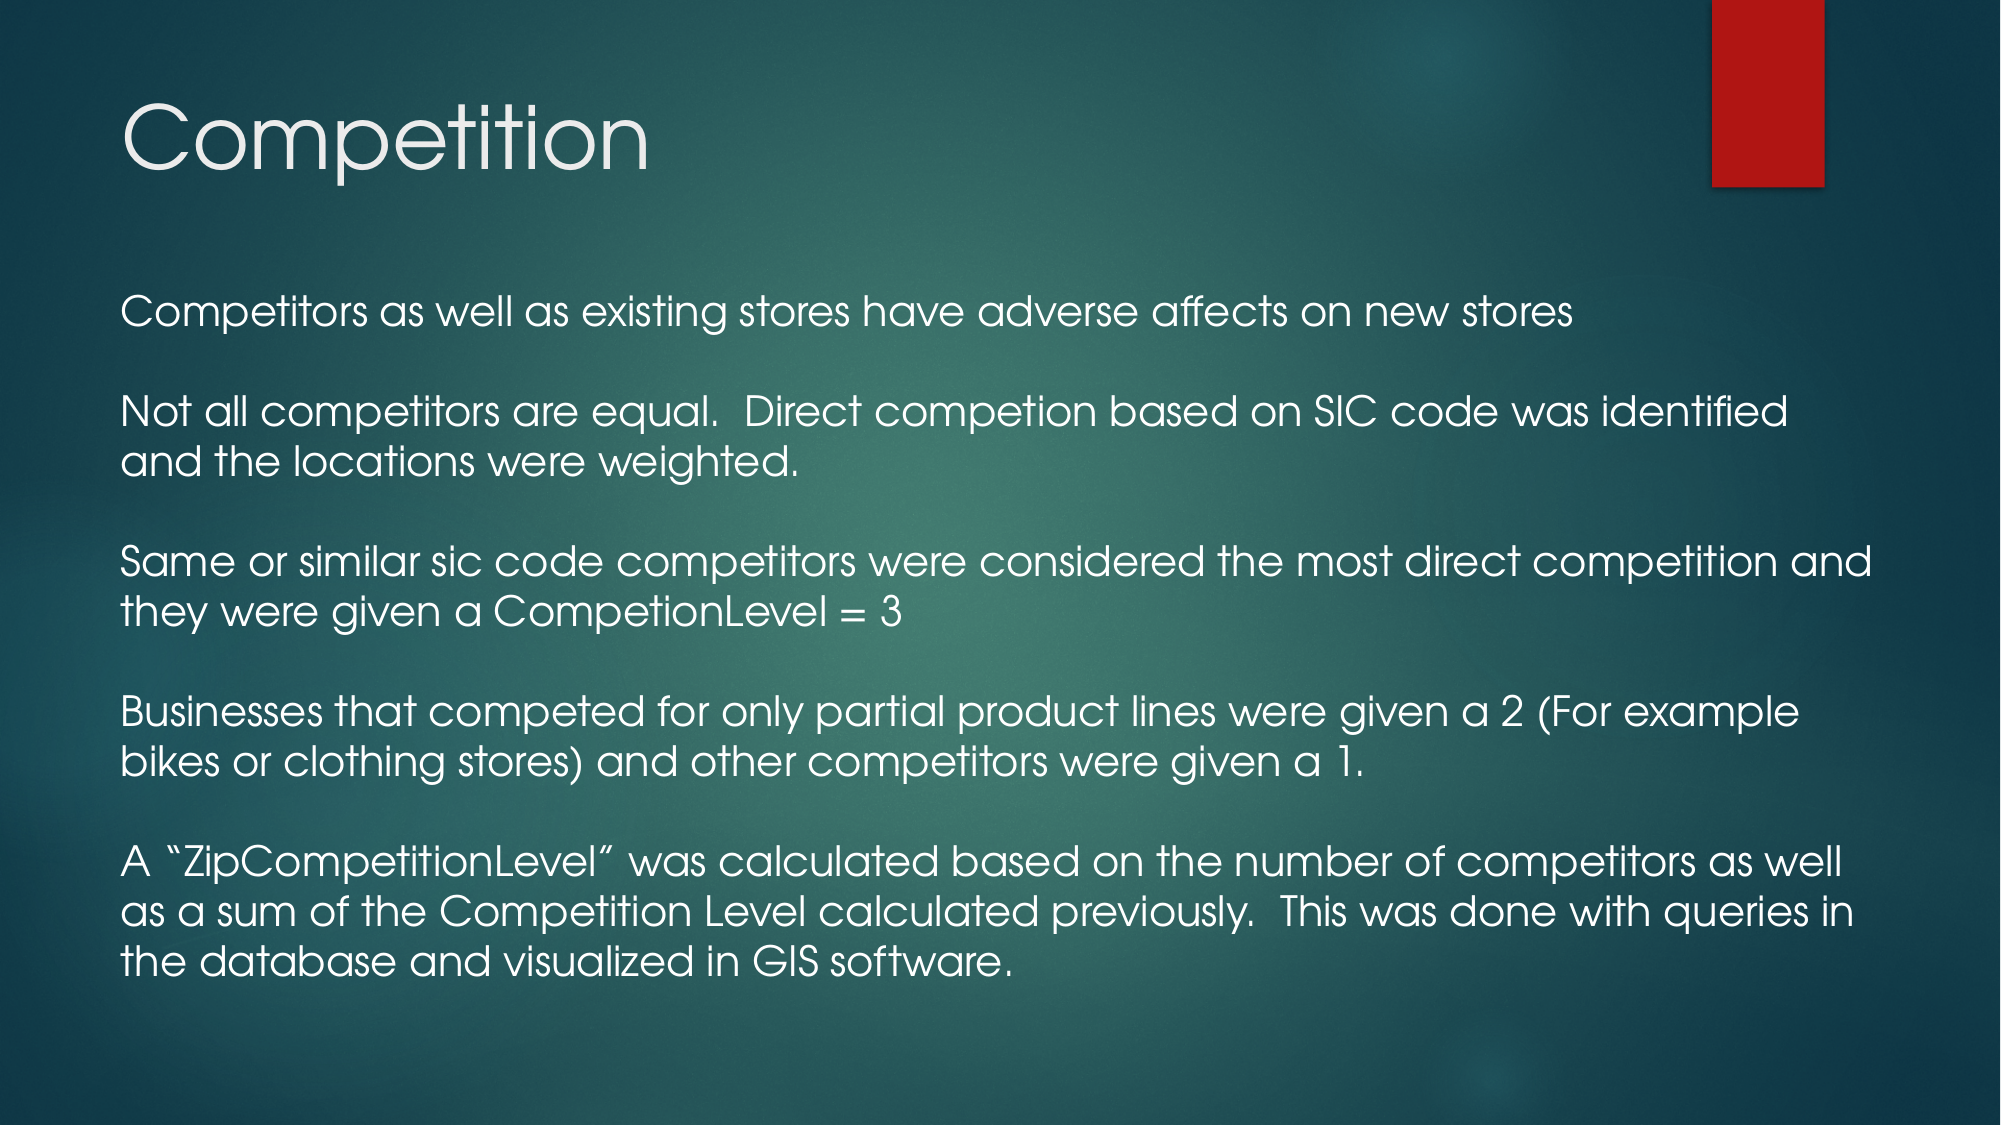

# Competition
Competitors as well as existing stores have adverse affects on new stores

Not all competitors are equal.  Direct competion based on SIC code was identified and the locations were weighted.

Same or similar sic code competitors were considered the most direct competition and they were given a CompetionLevel = 3

Businesses that competed for only partial product lines were given a 2 (For example bikes or clothing stores) and other competitors were given a 1.

A “ZipCompetitionLevel” was calculated based on the number of competitors as well as a sum of the Competition Level calculated previously.  This was done with queries in the database and visualized in GIS software.